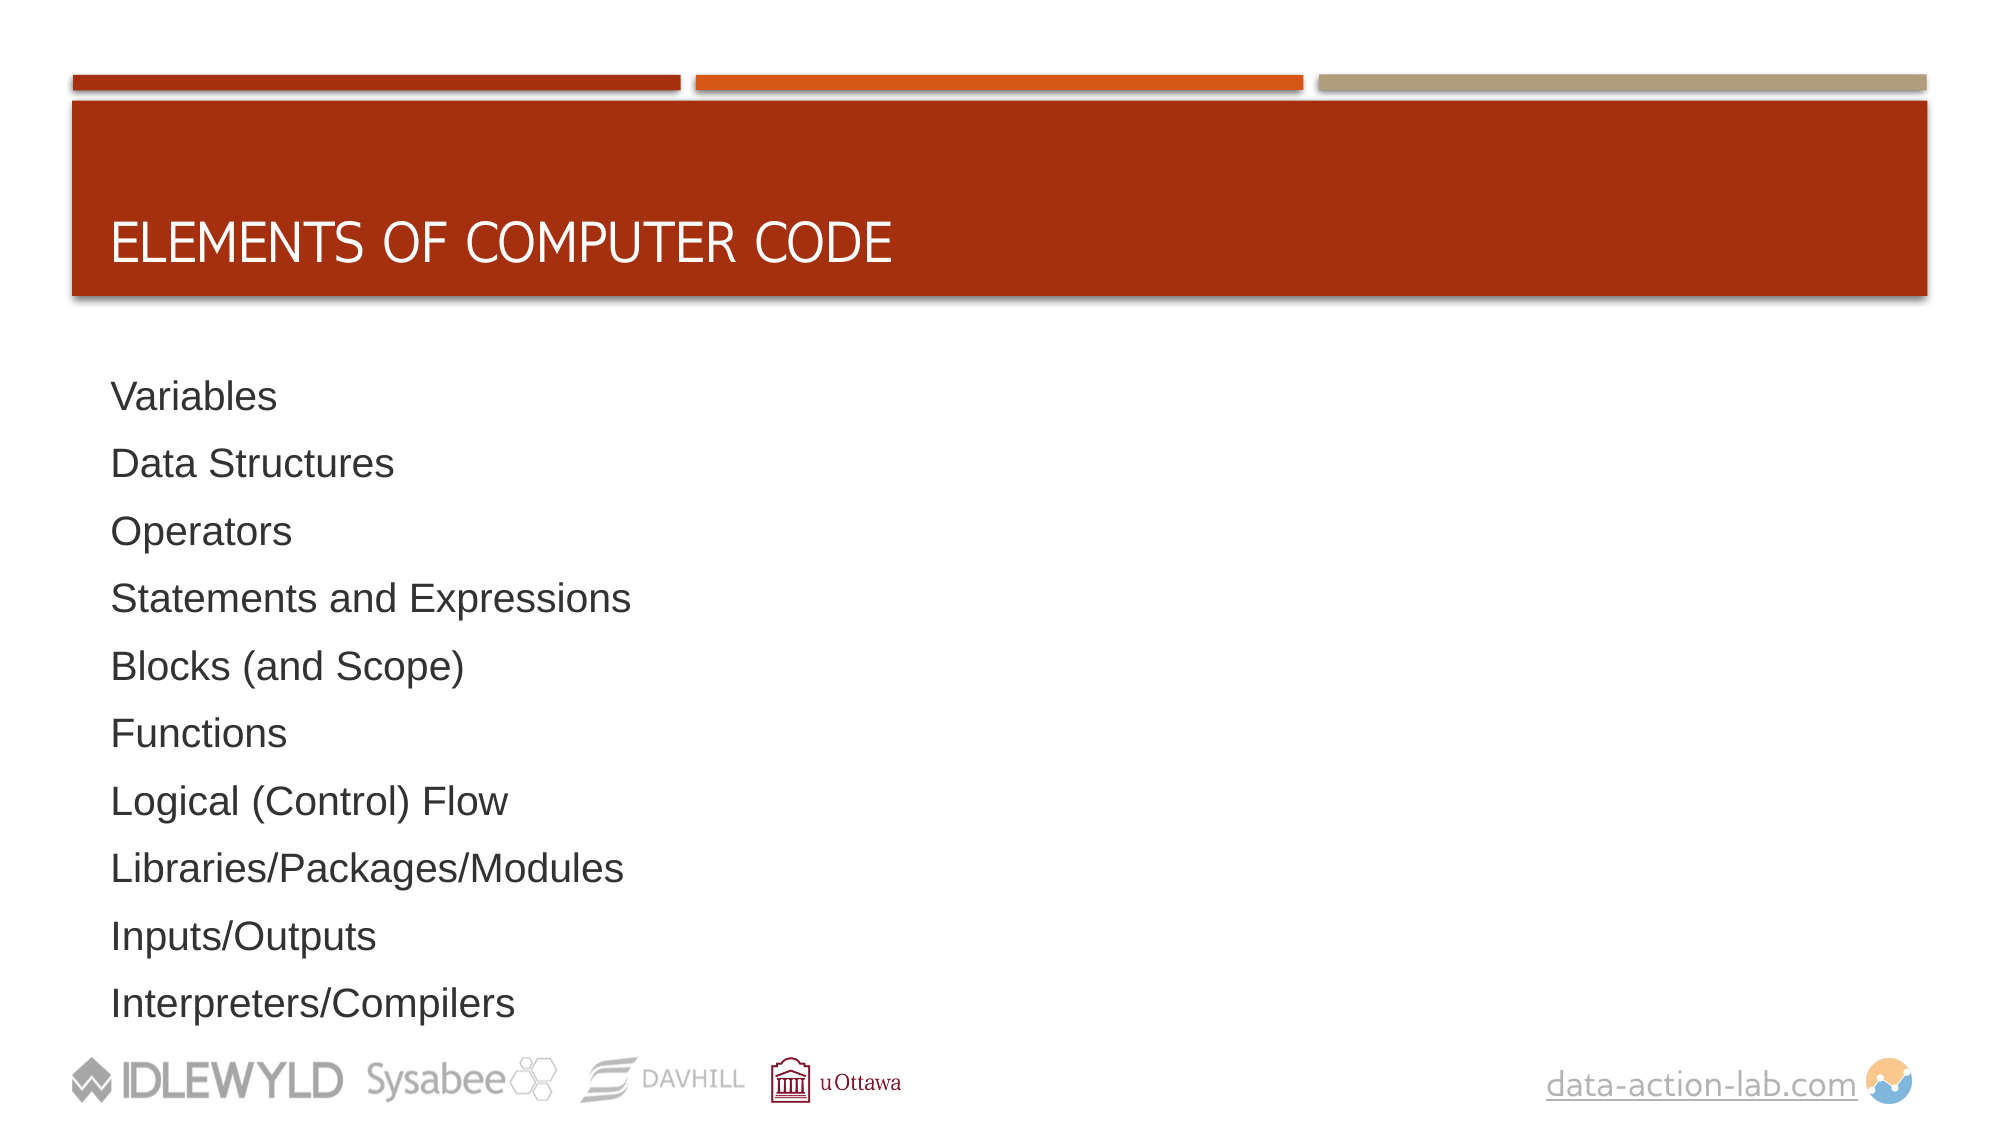

# Elements of Computer Code
Variables
Data Structures
Operators
Statements and Expressions
Blocks (and Scope)
Functions
Logical (Control) Flow
Libraries/Packages/Modules
Inputs/Outputs
Interpreters/Compilers